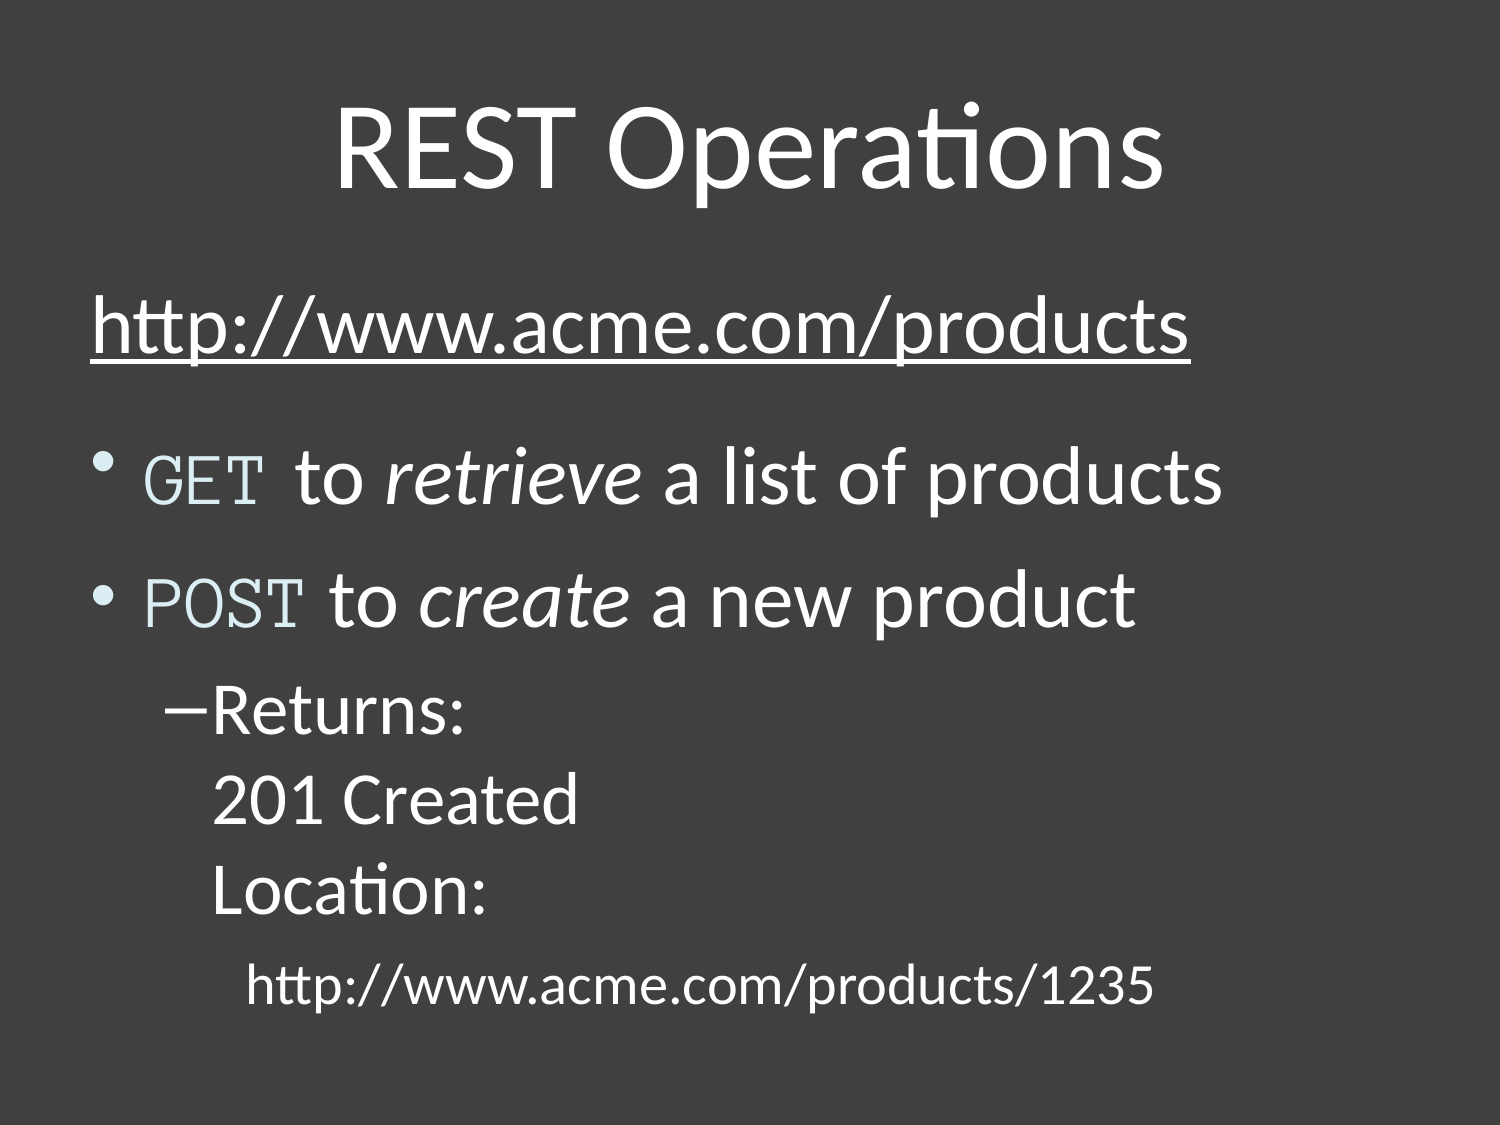

# REST Operations
http://www.acme.com/products
GET to retrieve a list of products
POST to create a new product
Returns:
201 Created
Location:
  http://www.acme.com/products/1235